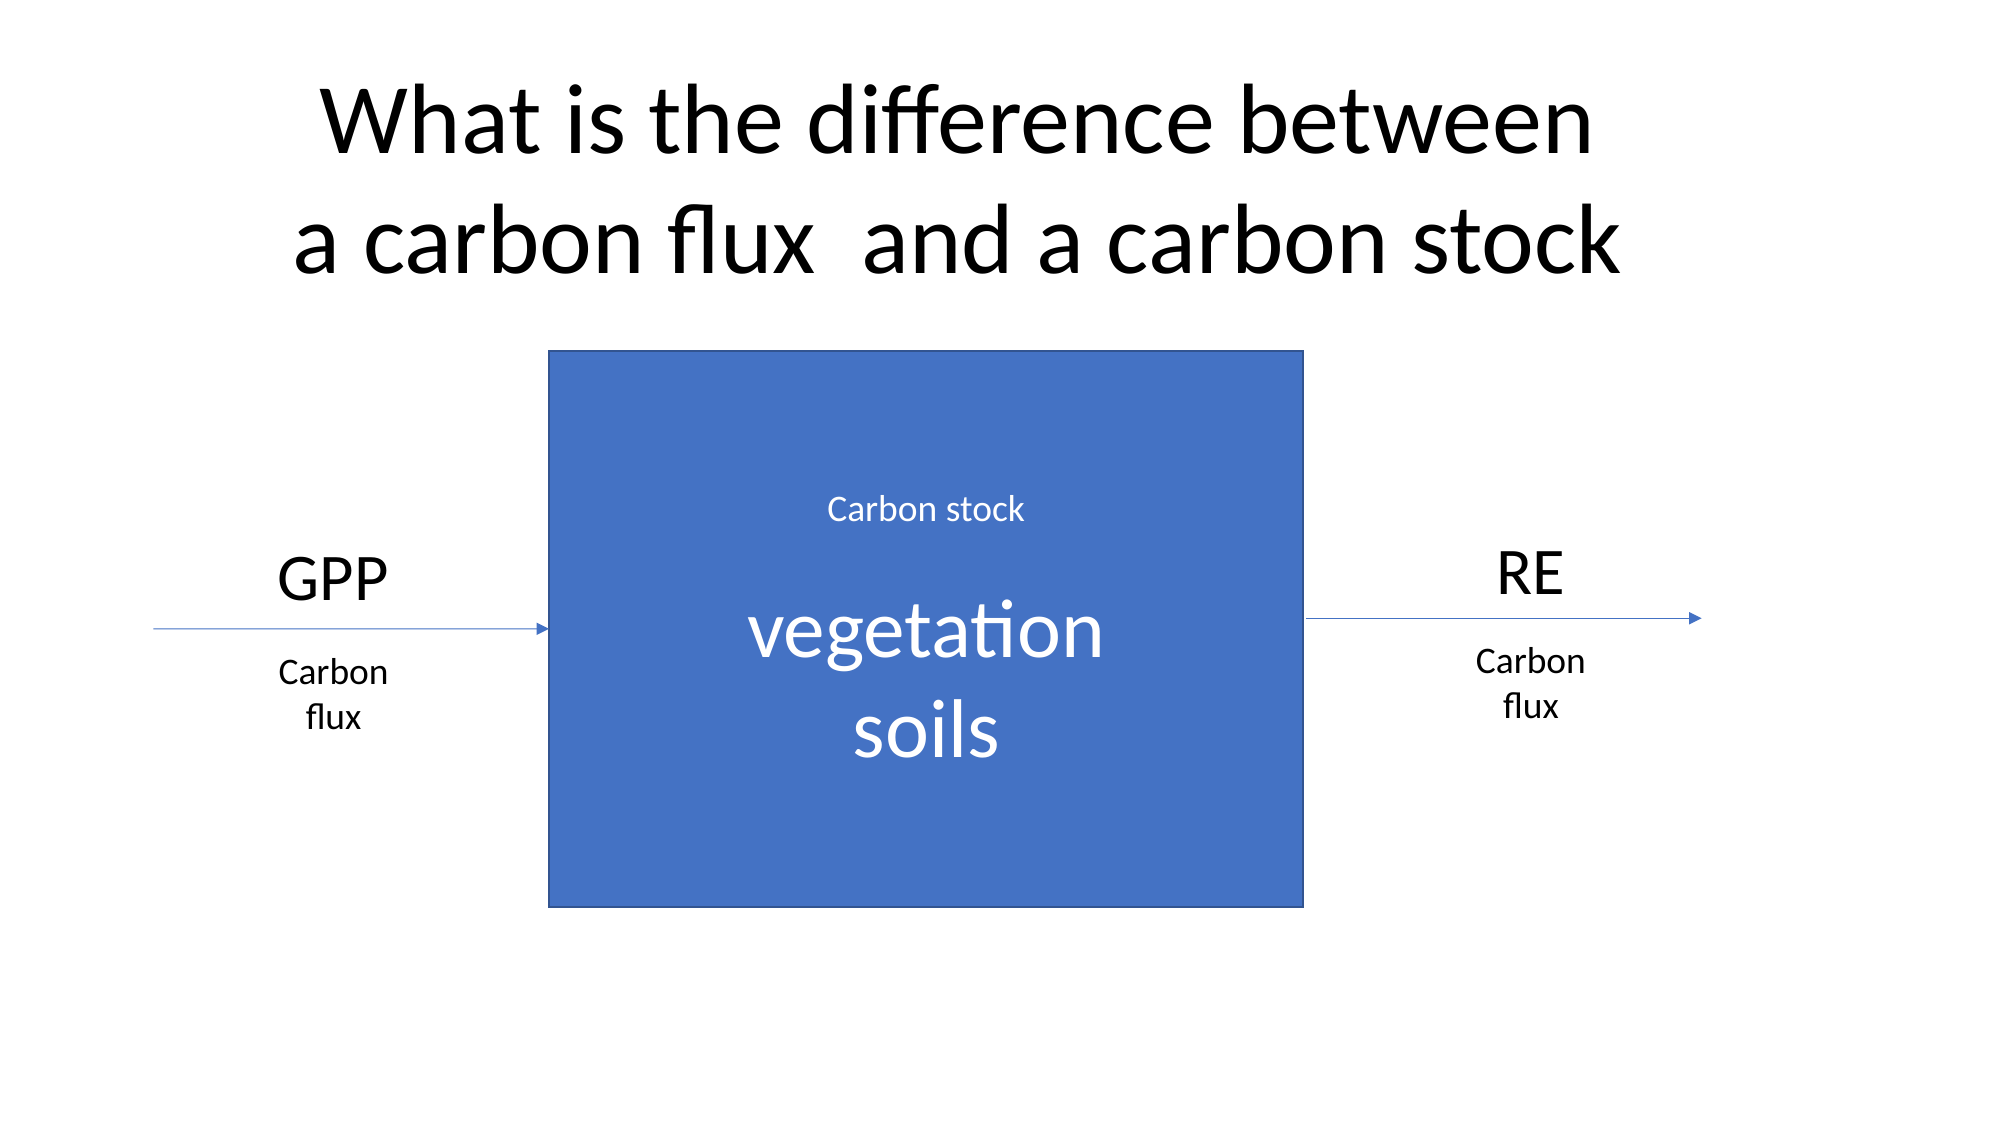

What is the difference between
a carbon flux  and a carbon stock
Carbon stock

vegetation
soils
RE
GPP
Carbon flux
Carbon flux